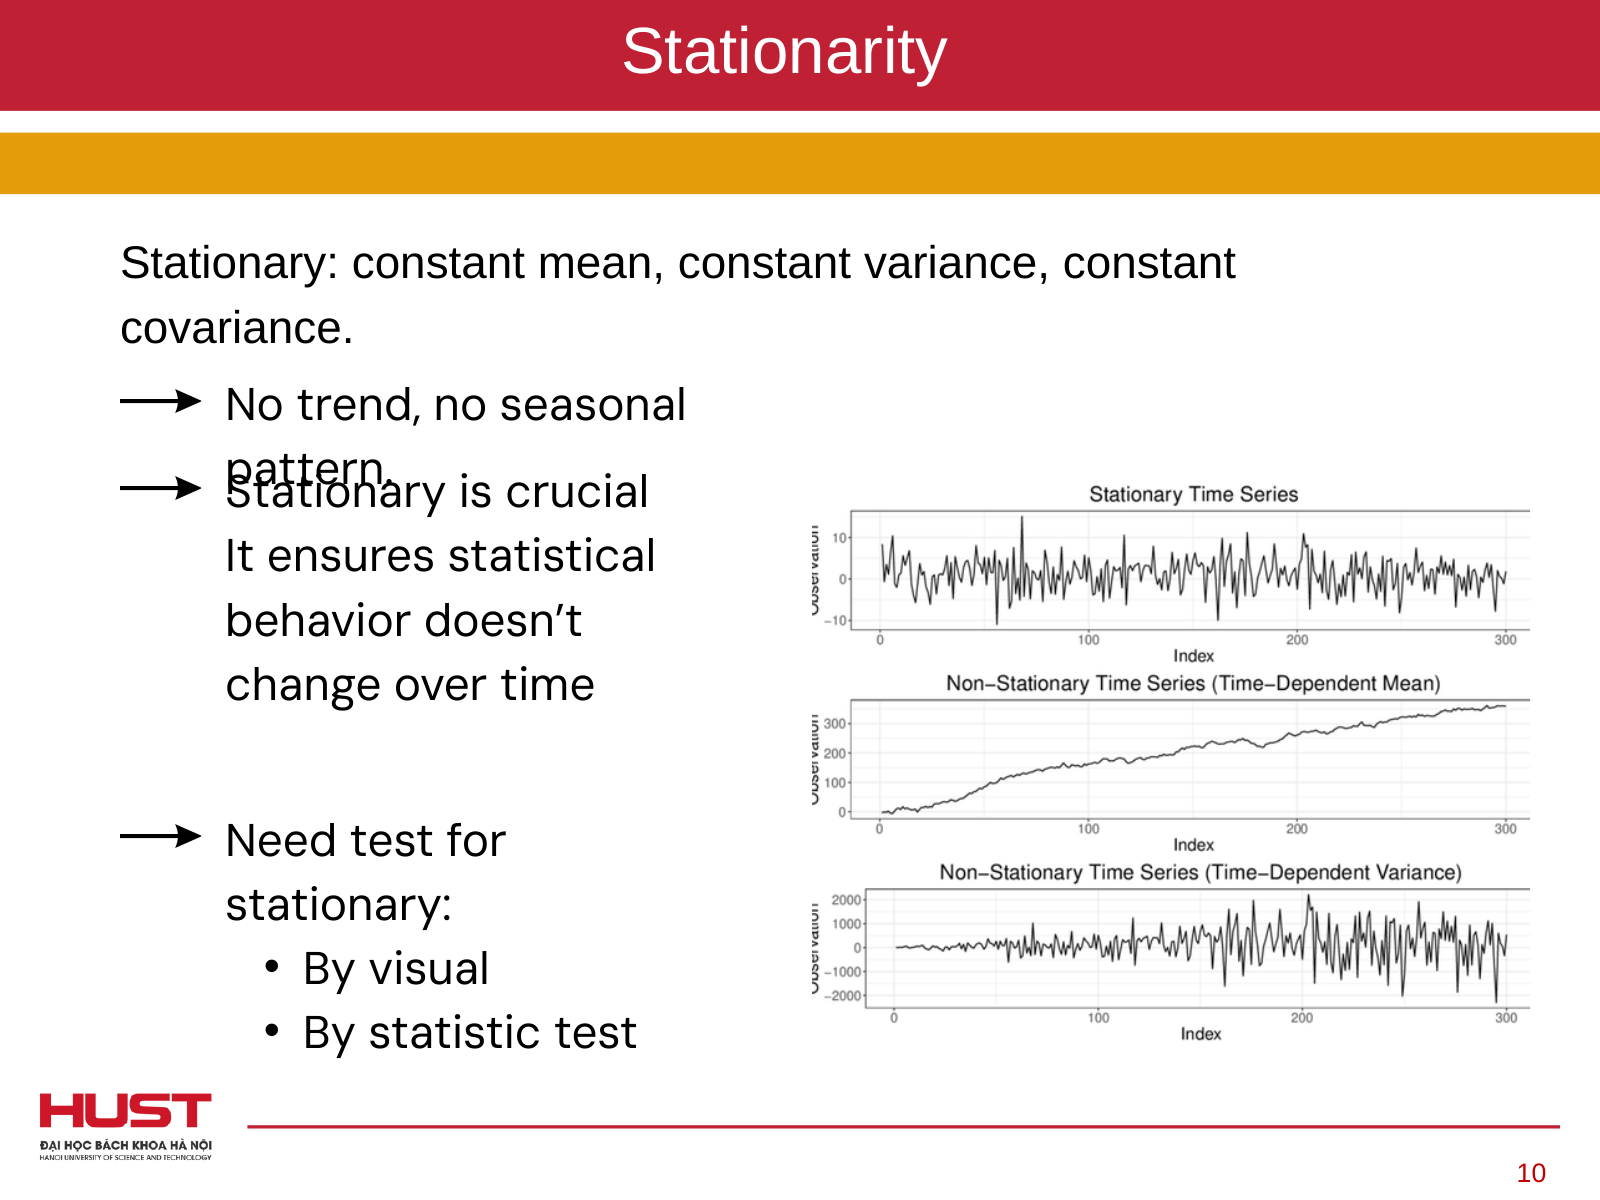

Stationarity

Stationary: constant mean, constant variance, constant covariance.
No trend, no seasonal pattern.

Stationary is crucial
It ensures statistical behavior doesn’t change over time

Need test for stationary:
By visual
By statistic test

10